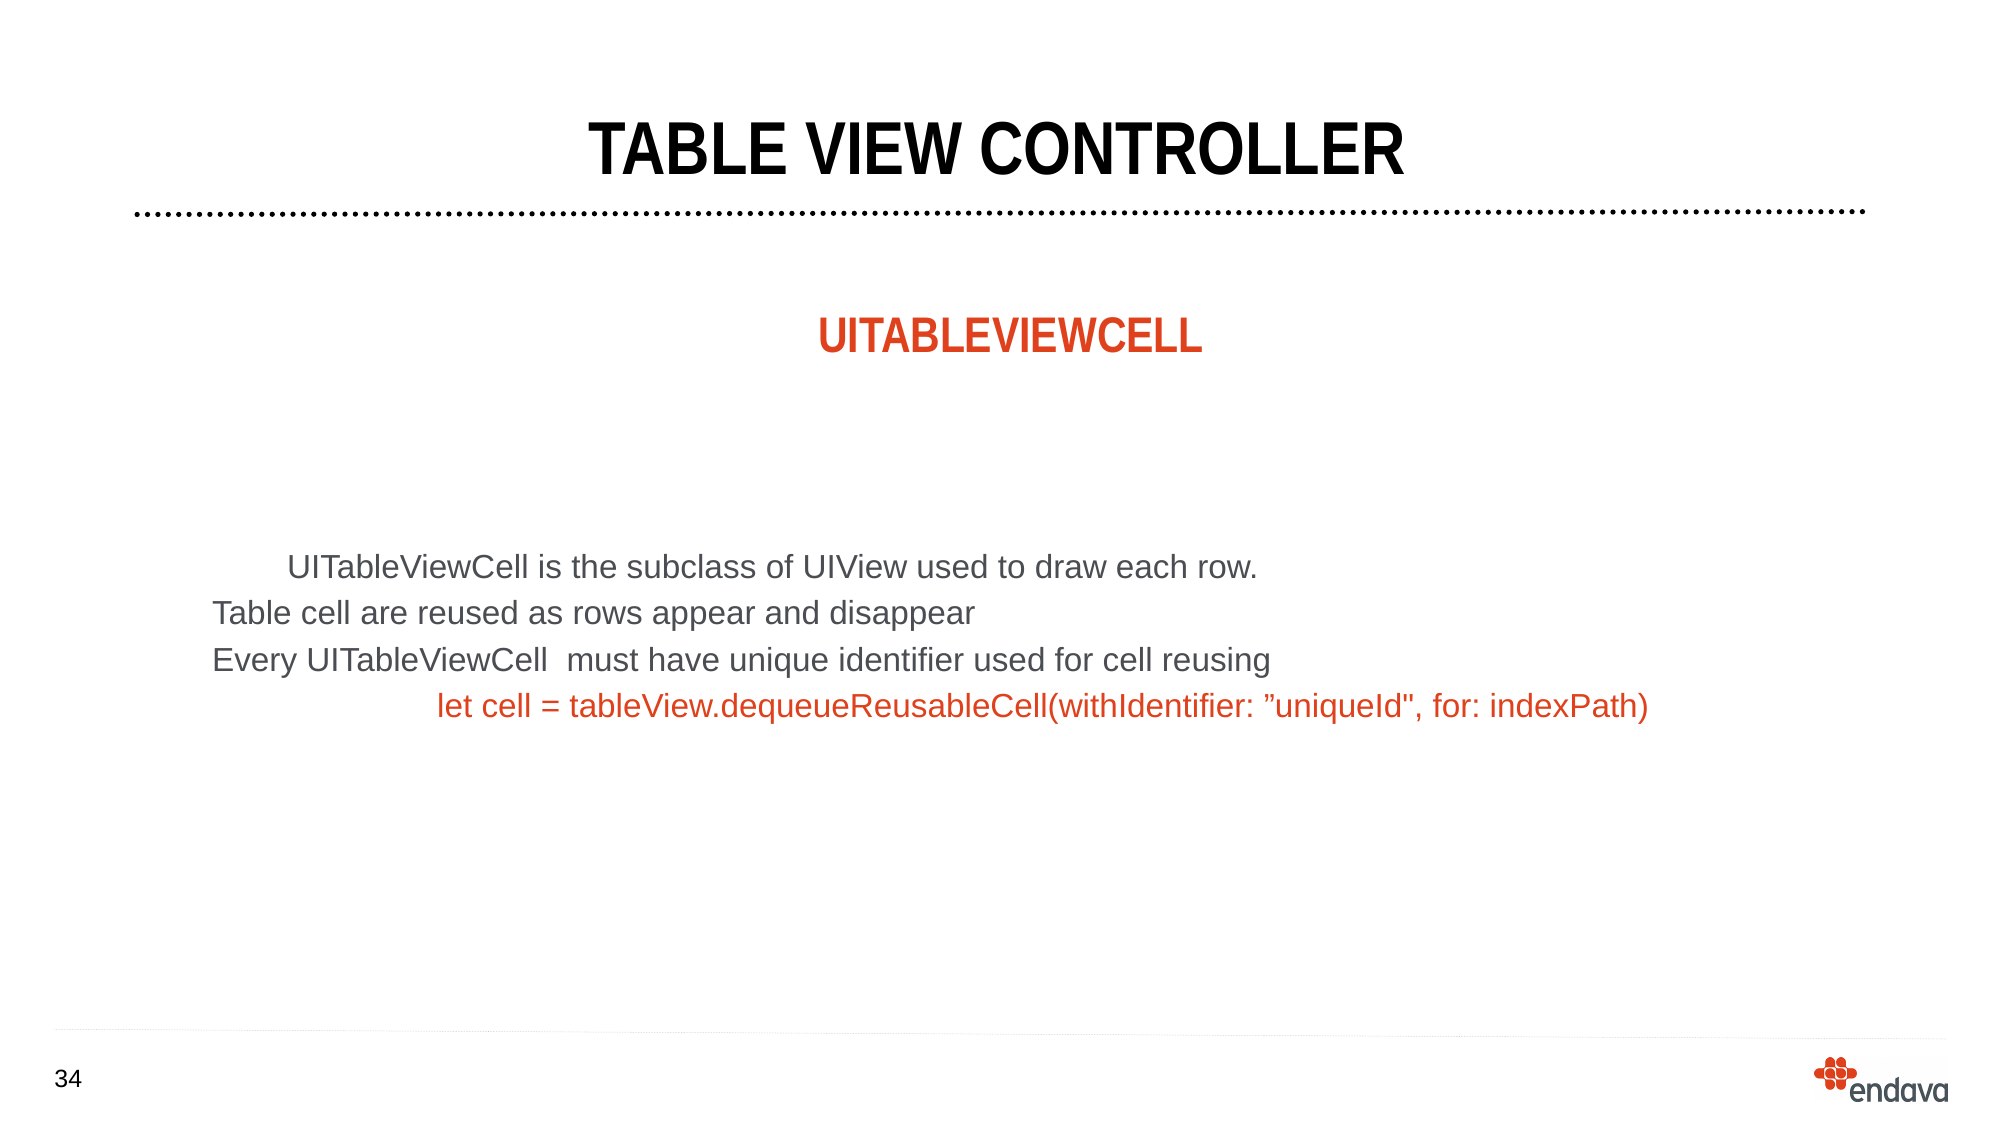

# TABLE View Controller
UITablevieWCELL
UITableViewCell is the subclass of UIView used to draw each row.
Table cell are reused as rows appear and disappear
Every UITableViewCell  must have unique identifier used for cell reusing
	let cell = tableView.dequeueReusableCell(withIdentifier: ”uniqueId", for: indexPath)